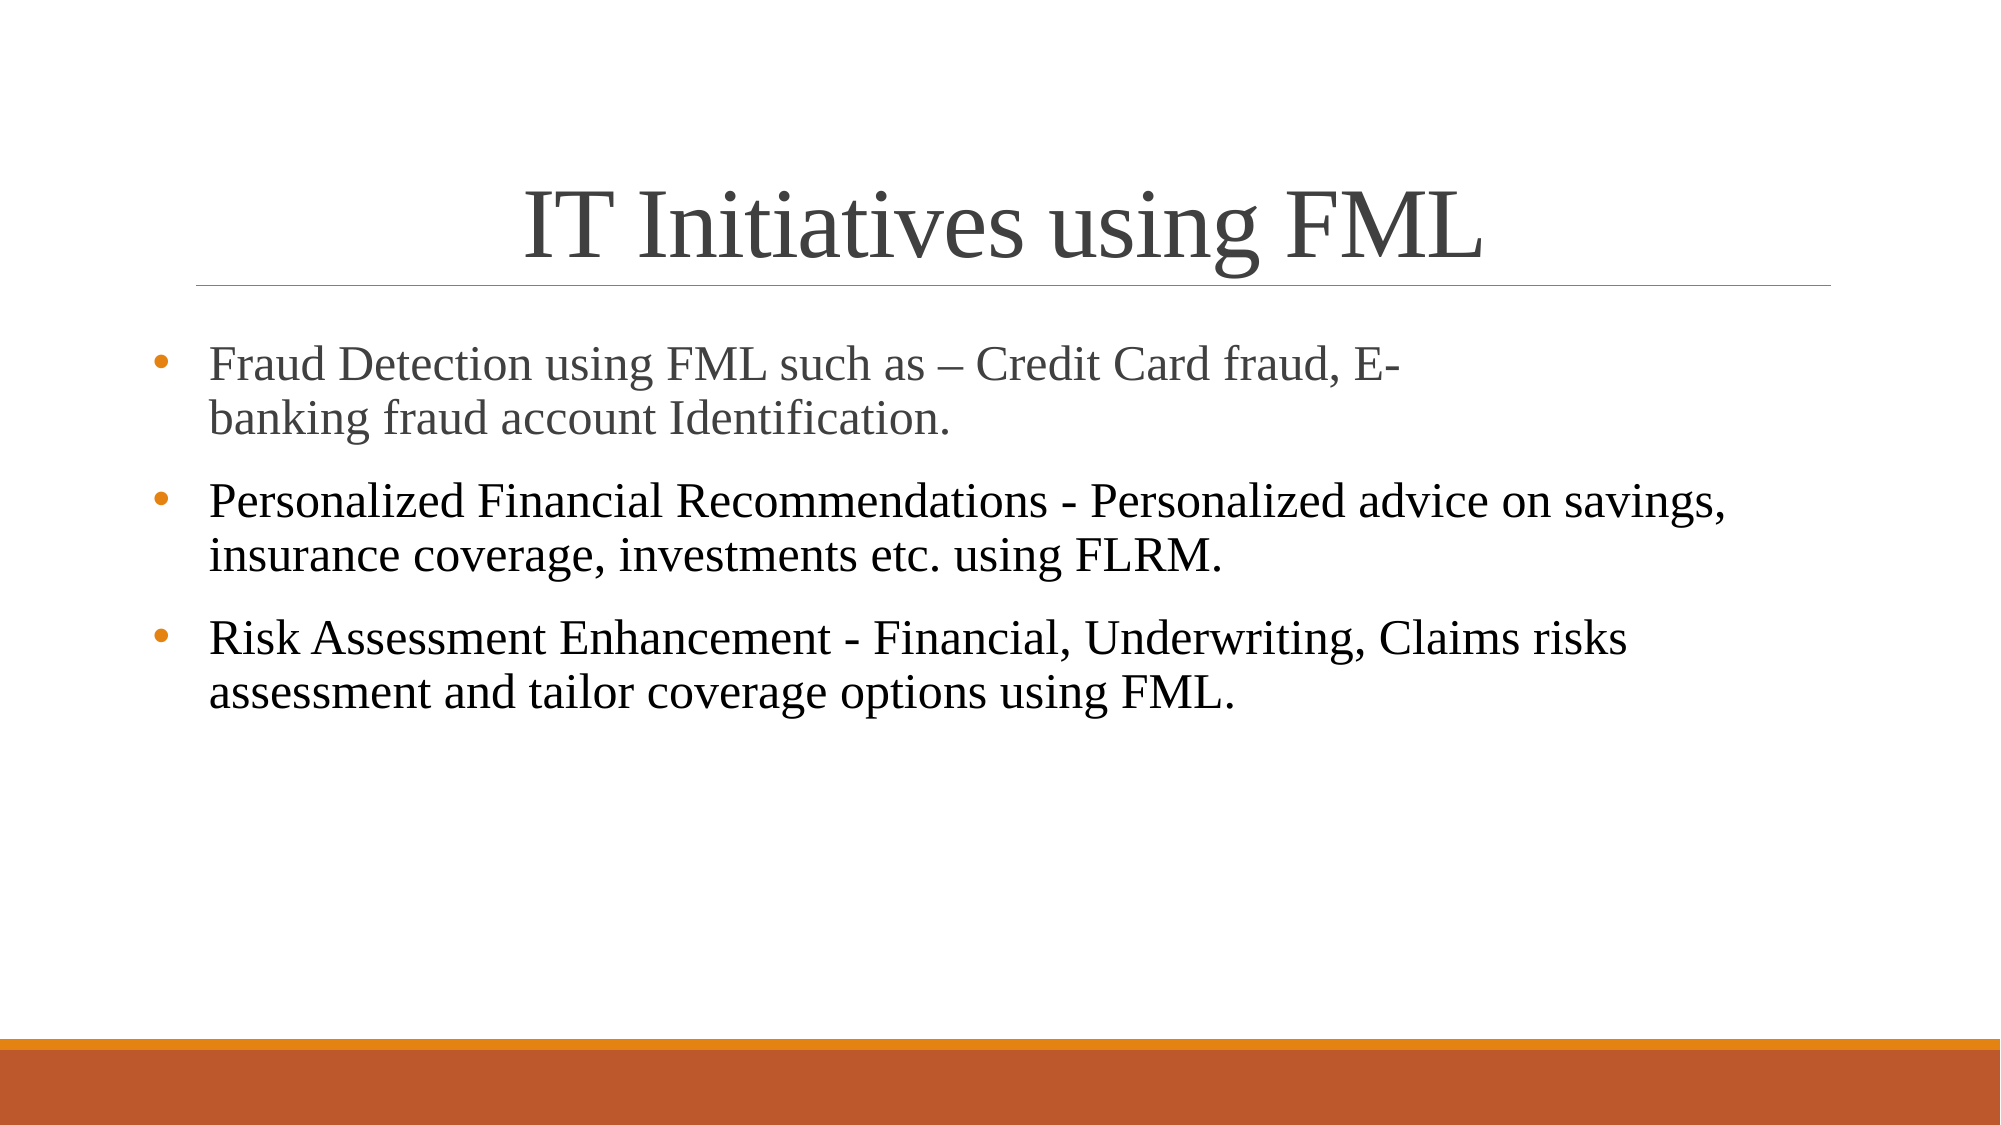

# IT Initiatives using FML
Fraud Detection using FML such as – Credit Card fraud, E-banking fraud account Identification.
Personalized Financial Recommendations - Personalized advice on savings, insurance coverage, investments etc. using FLRM.
Risk Assessment Enhancement - Financial, Underwriting, Claims risks  assessment and tailor coverage options using FML.